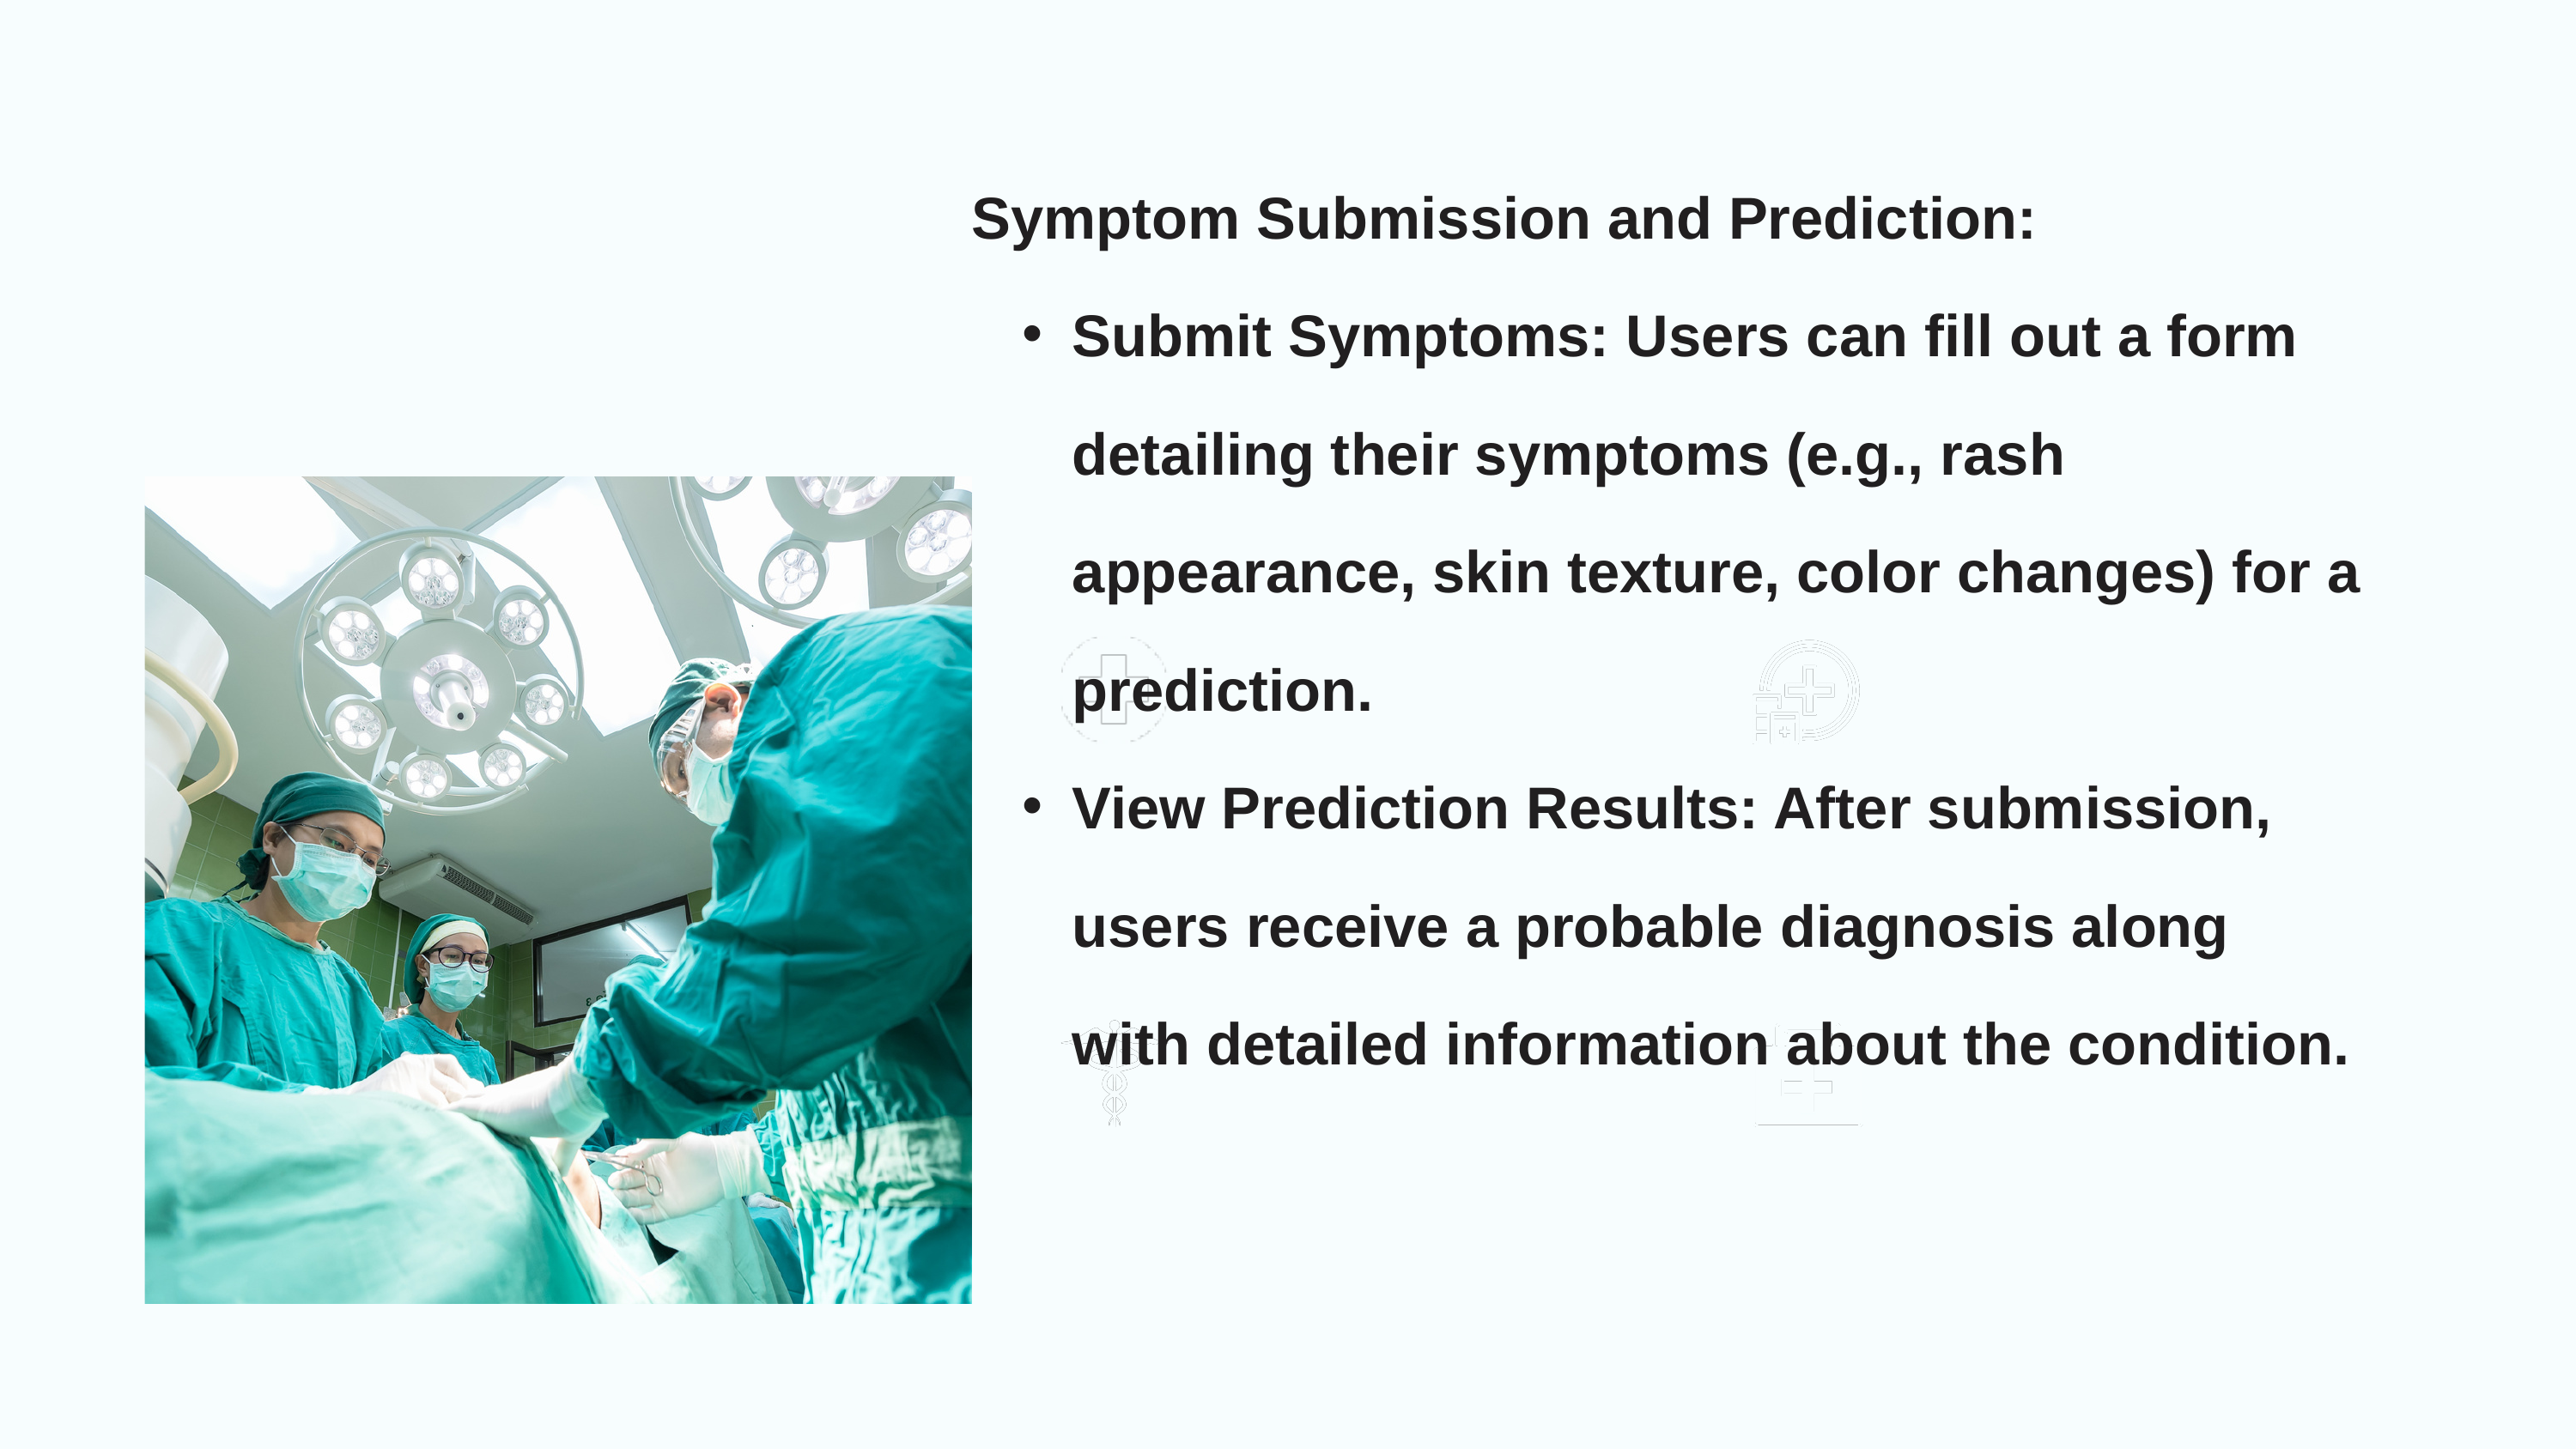

Symptom Submission and Prediction:
Submit Symptoms: Users can fill out a form detailing their symptoms (e.g., rash appearance, skin texture, color changes) for a prediction.
View Prediction Results: After submission, users receive a probable diagnosis along with detailed information about the condition.

SERVICES
SERVICES
Lorem ipsum dolor sit amet, consectetur adipiscing elit, sed do eiusmod tempor
Lorem ipsum dolor sit amet, consectetur adipiscing elit, sed do eiusmod tempor

SERVICES
SERVICES
Lorem ipsum dolor sit amet, consectetur adipiscing elit, sed do eiusmod tempor
Lorem ipsum dolor sit amet, consectetur adipiscing elit, sed do eiusmod tempor